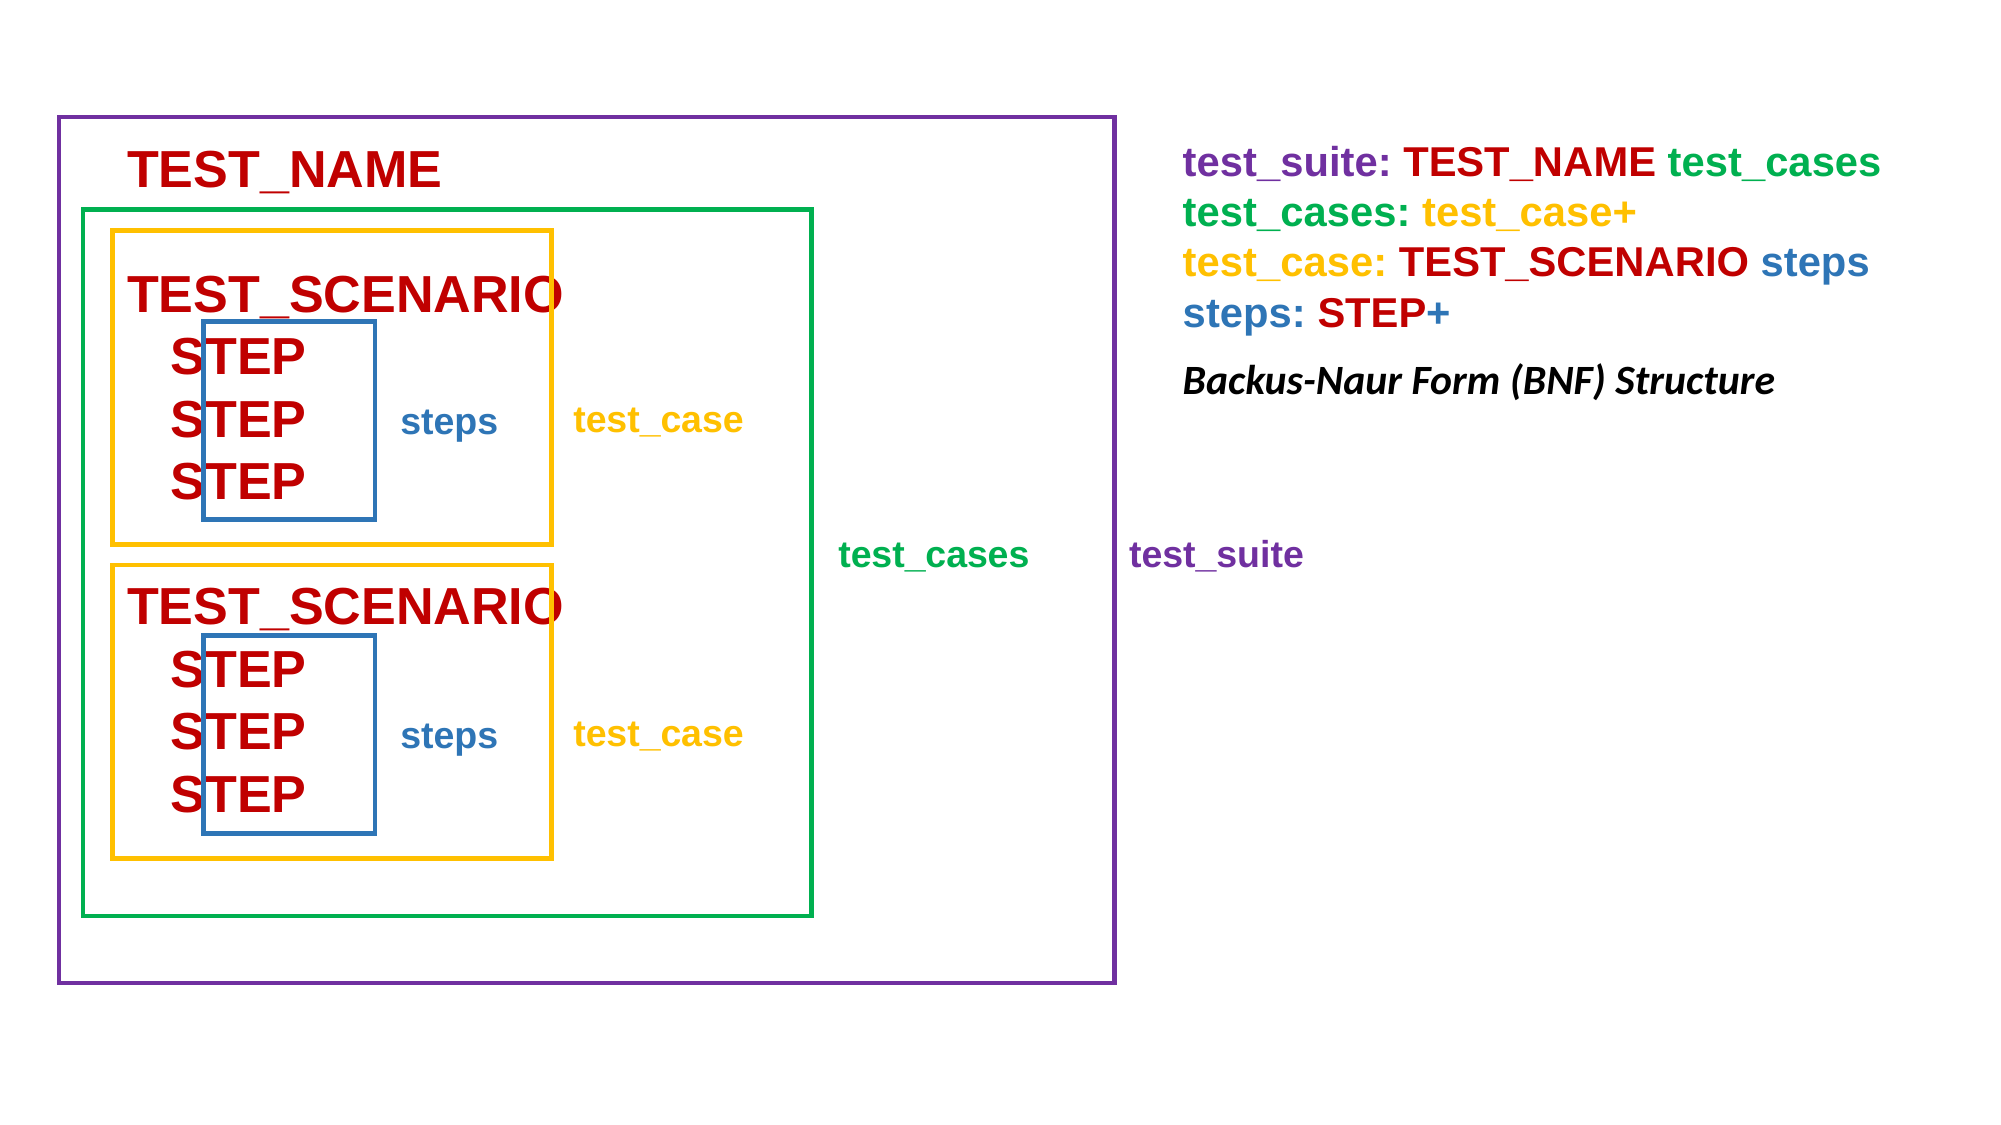

TEST_NAME

TEST_SCENARIO
   STEP
   STEP
   STEP

TEST_SCENARIO
   STEP
   STEP
   STEP
test_suite: TEST_NAME test_cases
test_cases: test_case+
test_case: TEST_SCENARIO steps
steps: STEP+

Backus-Naur Form (BNF) Structure
test_case
steps
test_cases
test_suite

test_case
steps